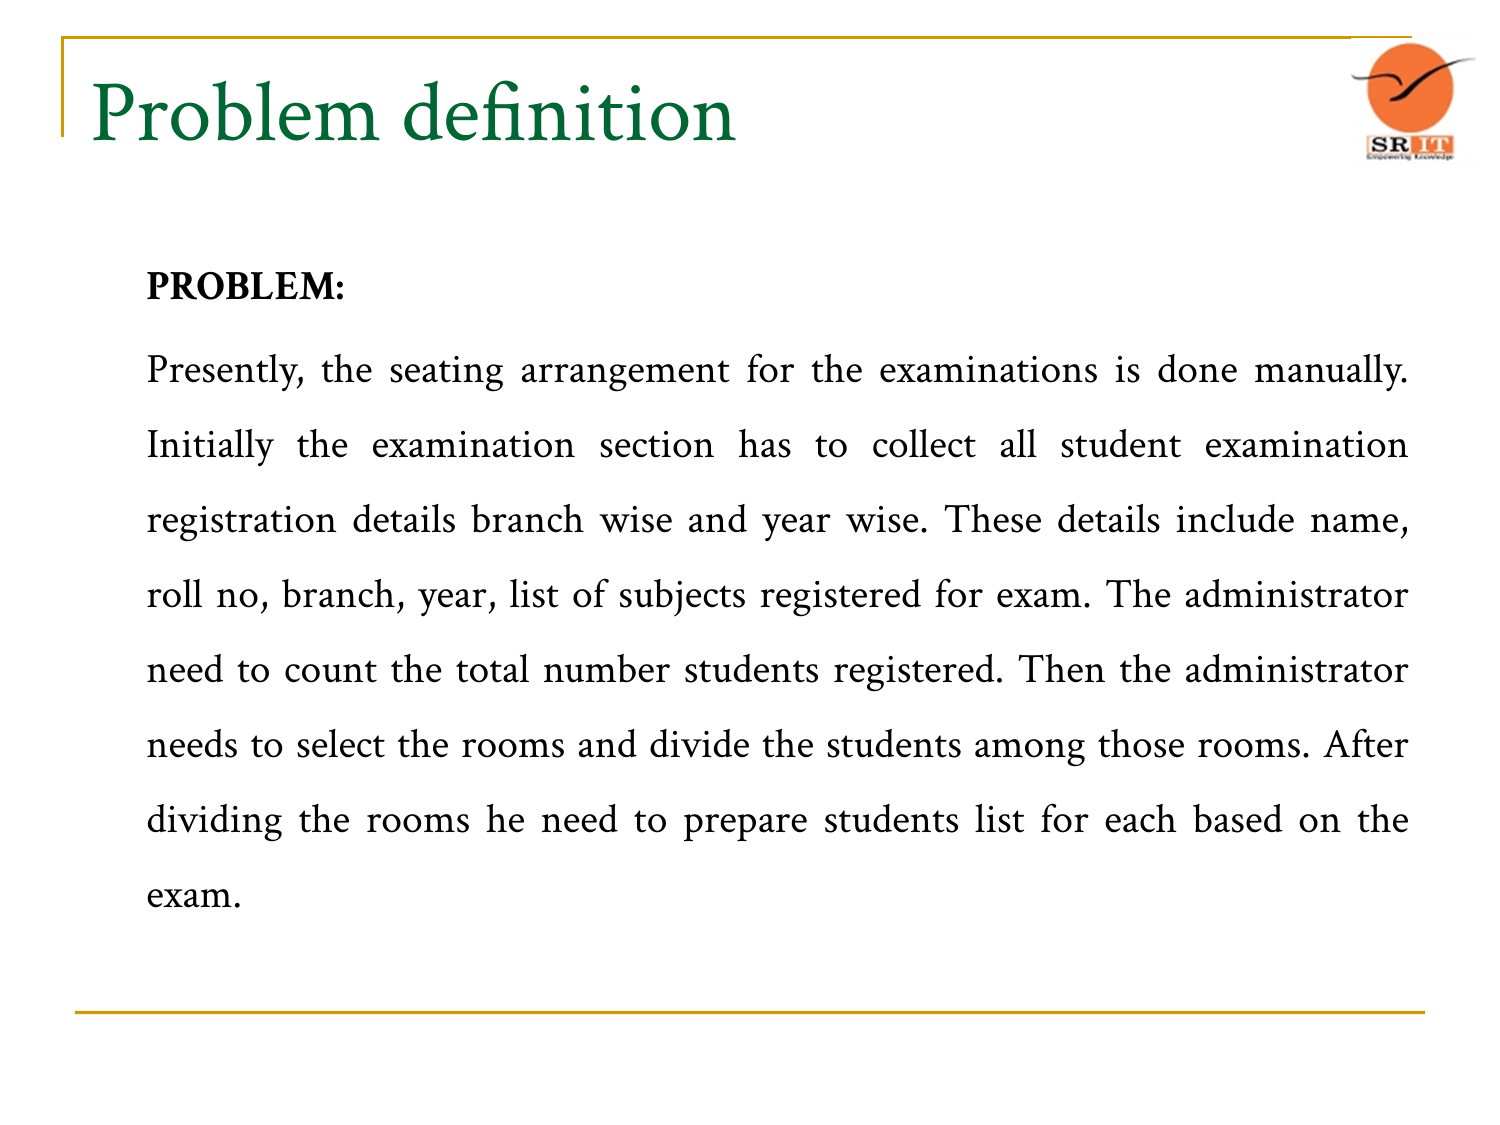

# Problem definition
PROBLEM:
Presently, the seating arrangement for the examinations is done manually. Initially the examination section has to collect all student examination registration details branch wise and year wise. These details include name, roll no, branch, year, list of subjects registered for exam. The administrator need to count the total number students registered. Then the administrator needs to select the rooms and divide the students among those rooms. After dividing the rooms he need to prepare students list for each based on the exam.